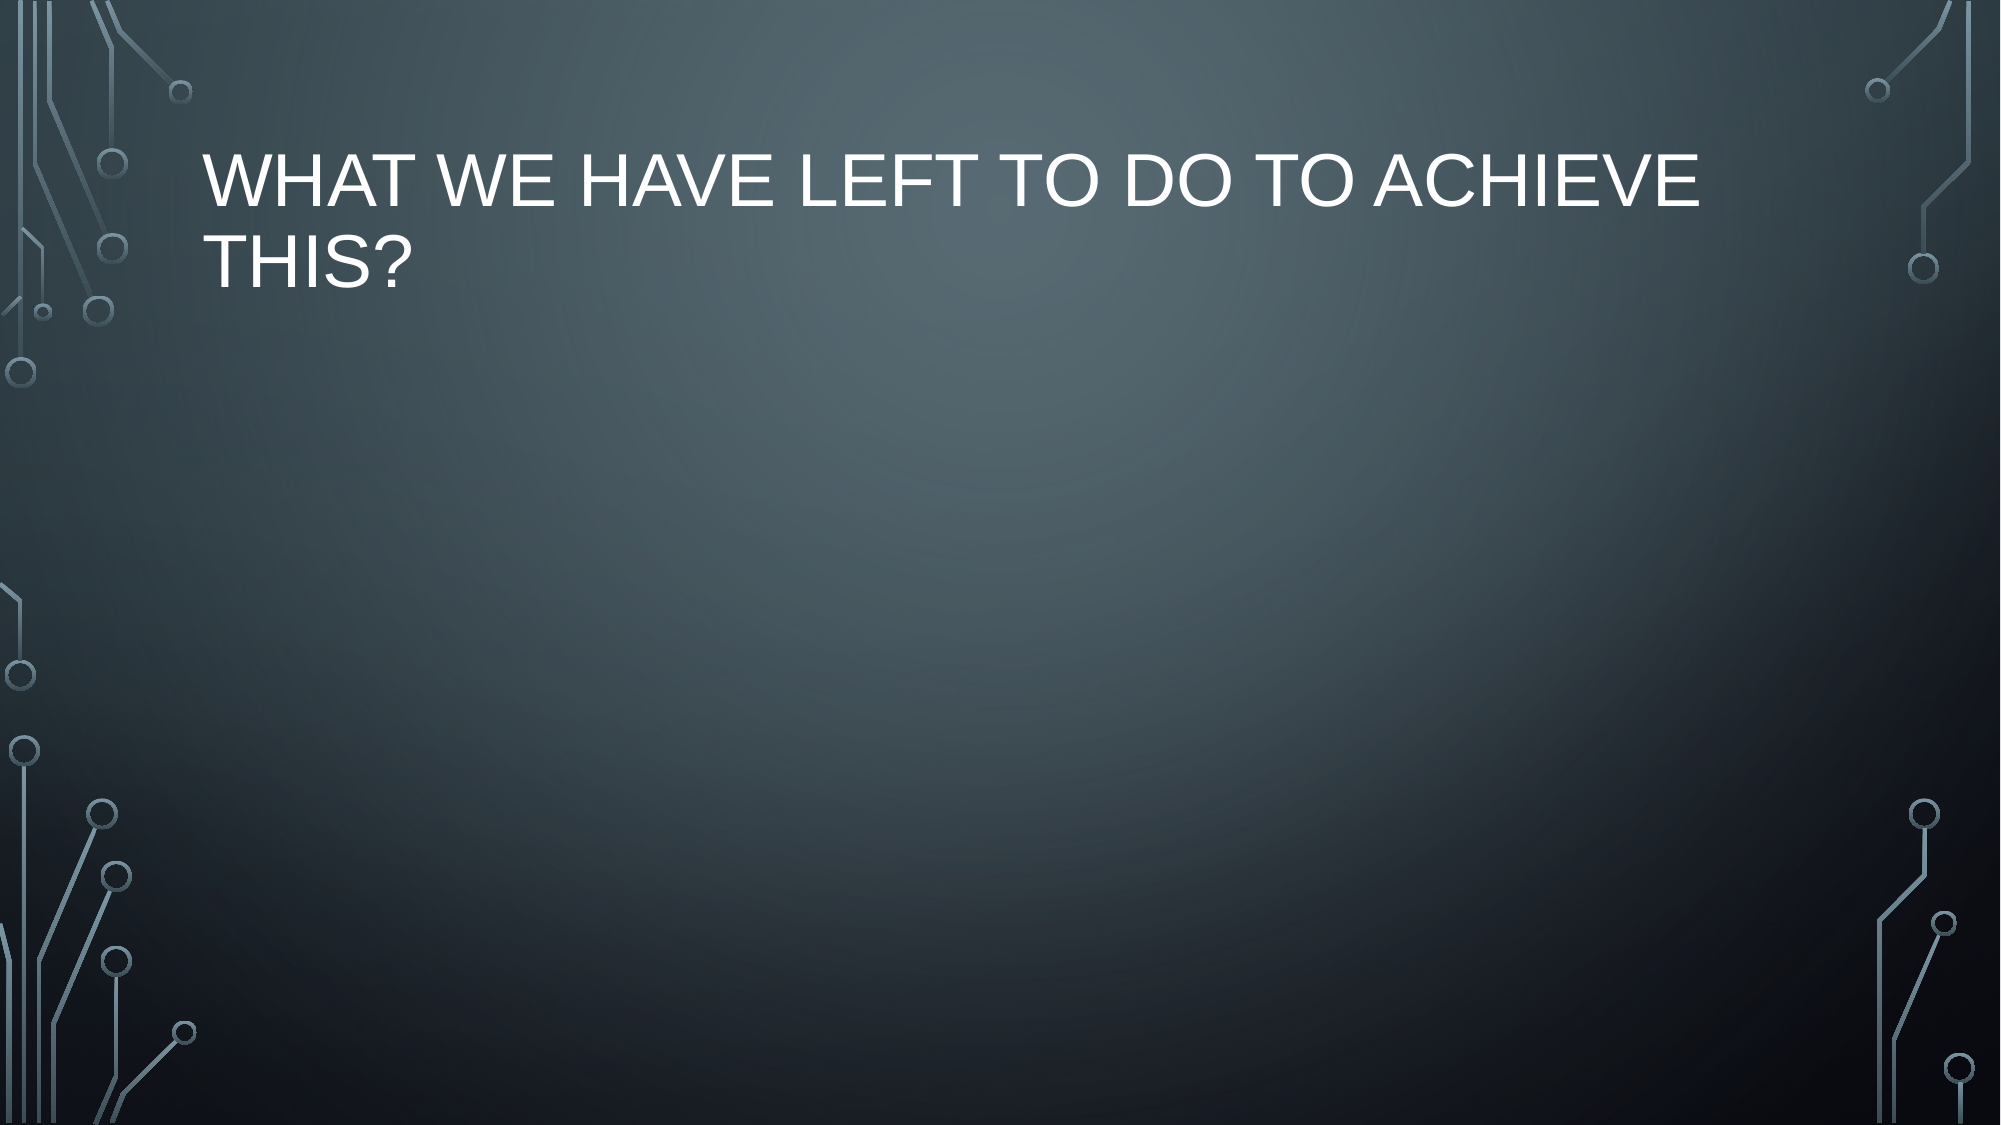

# What we have left to do to achieve this?